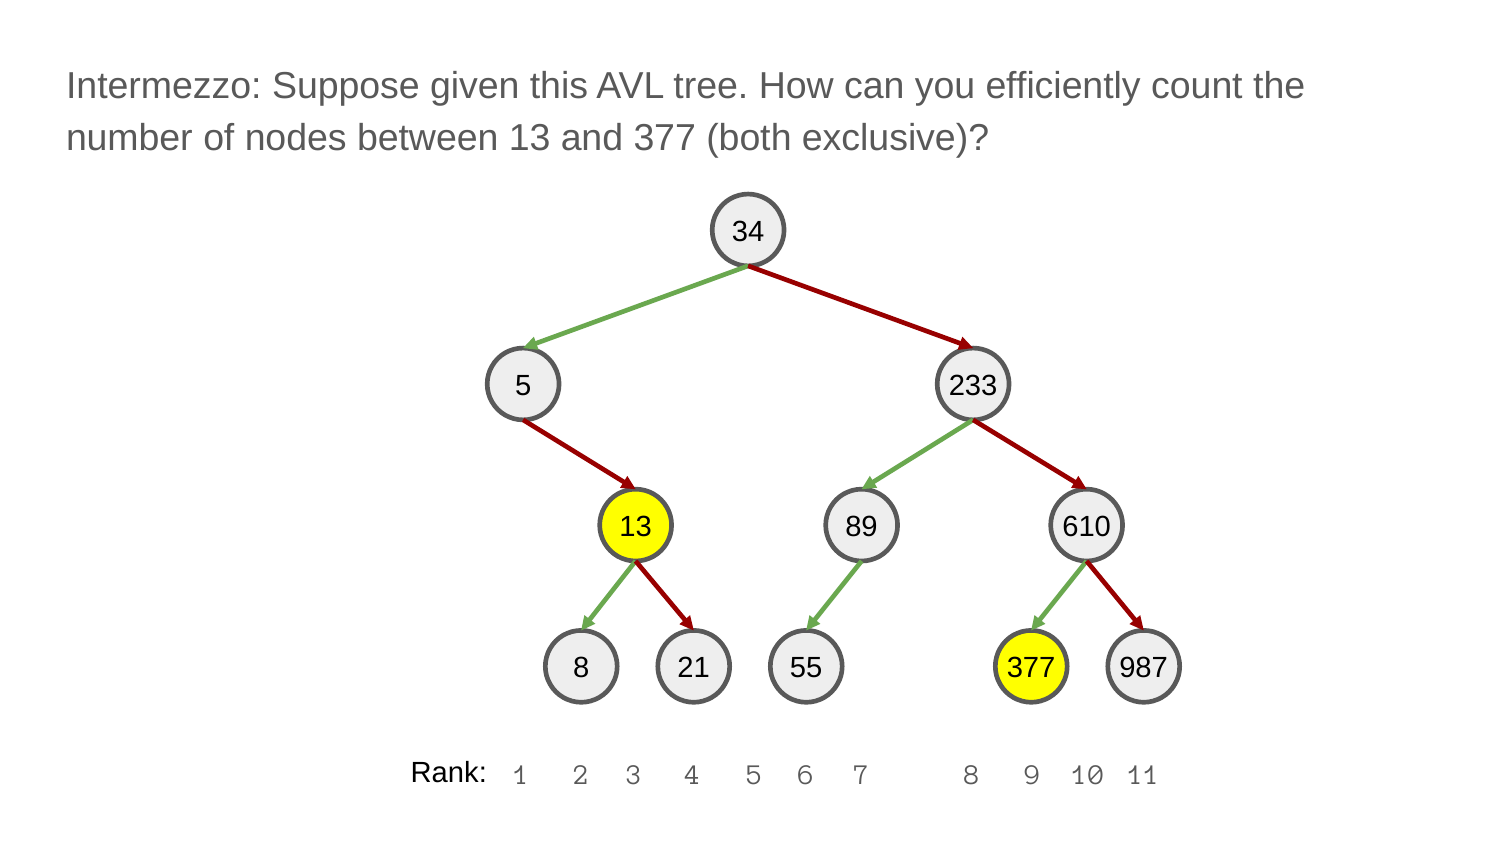

Intermezzo: Suppose given this AVL tree. How can you efficiently count the number of nodes between 13 and 377 (both exclusive)?
34
5
233
13
89
610
8
21
55
377
987
Rank:
9
1
5
6
10
11
3
7
2
4
8